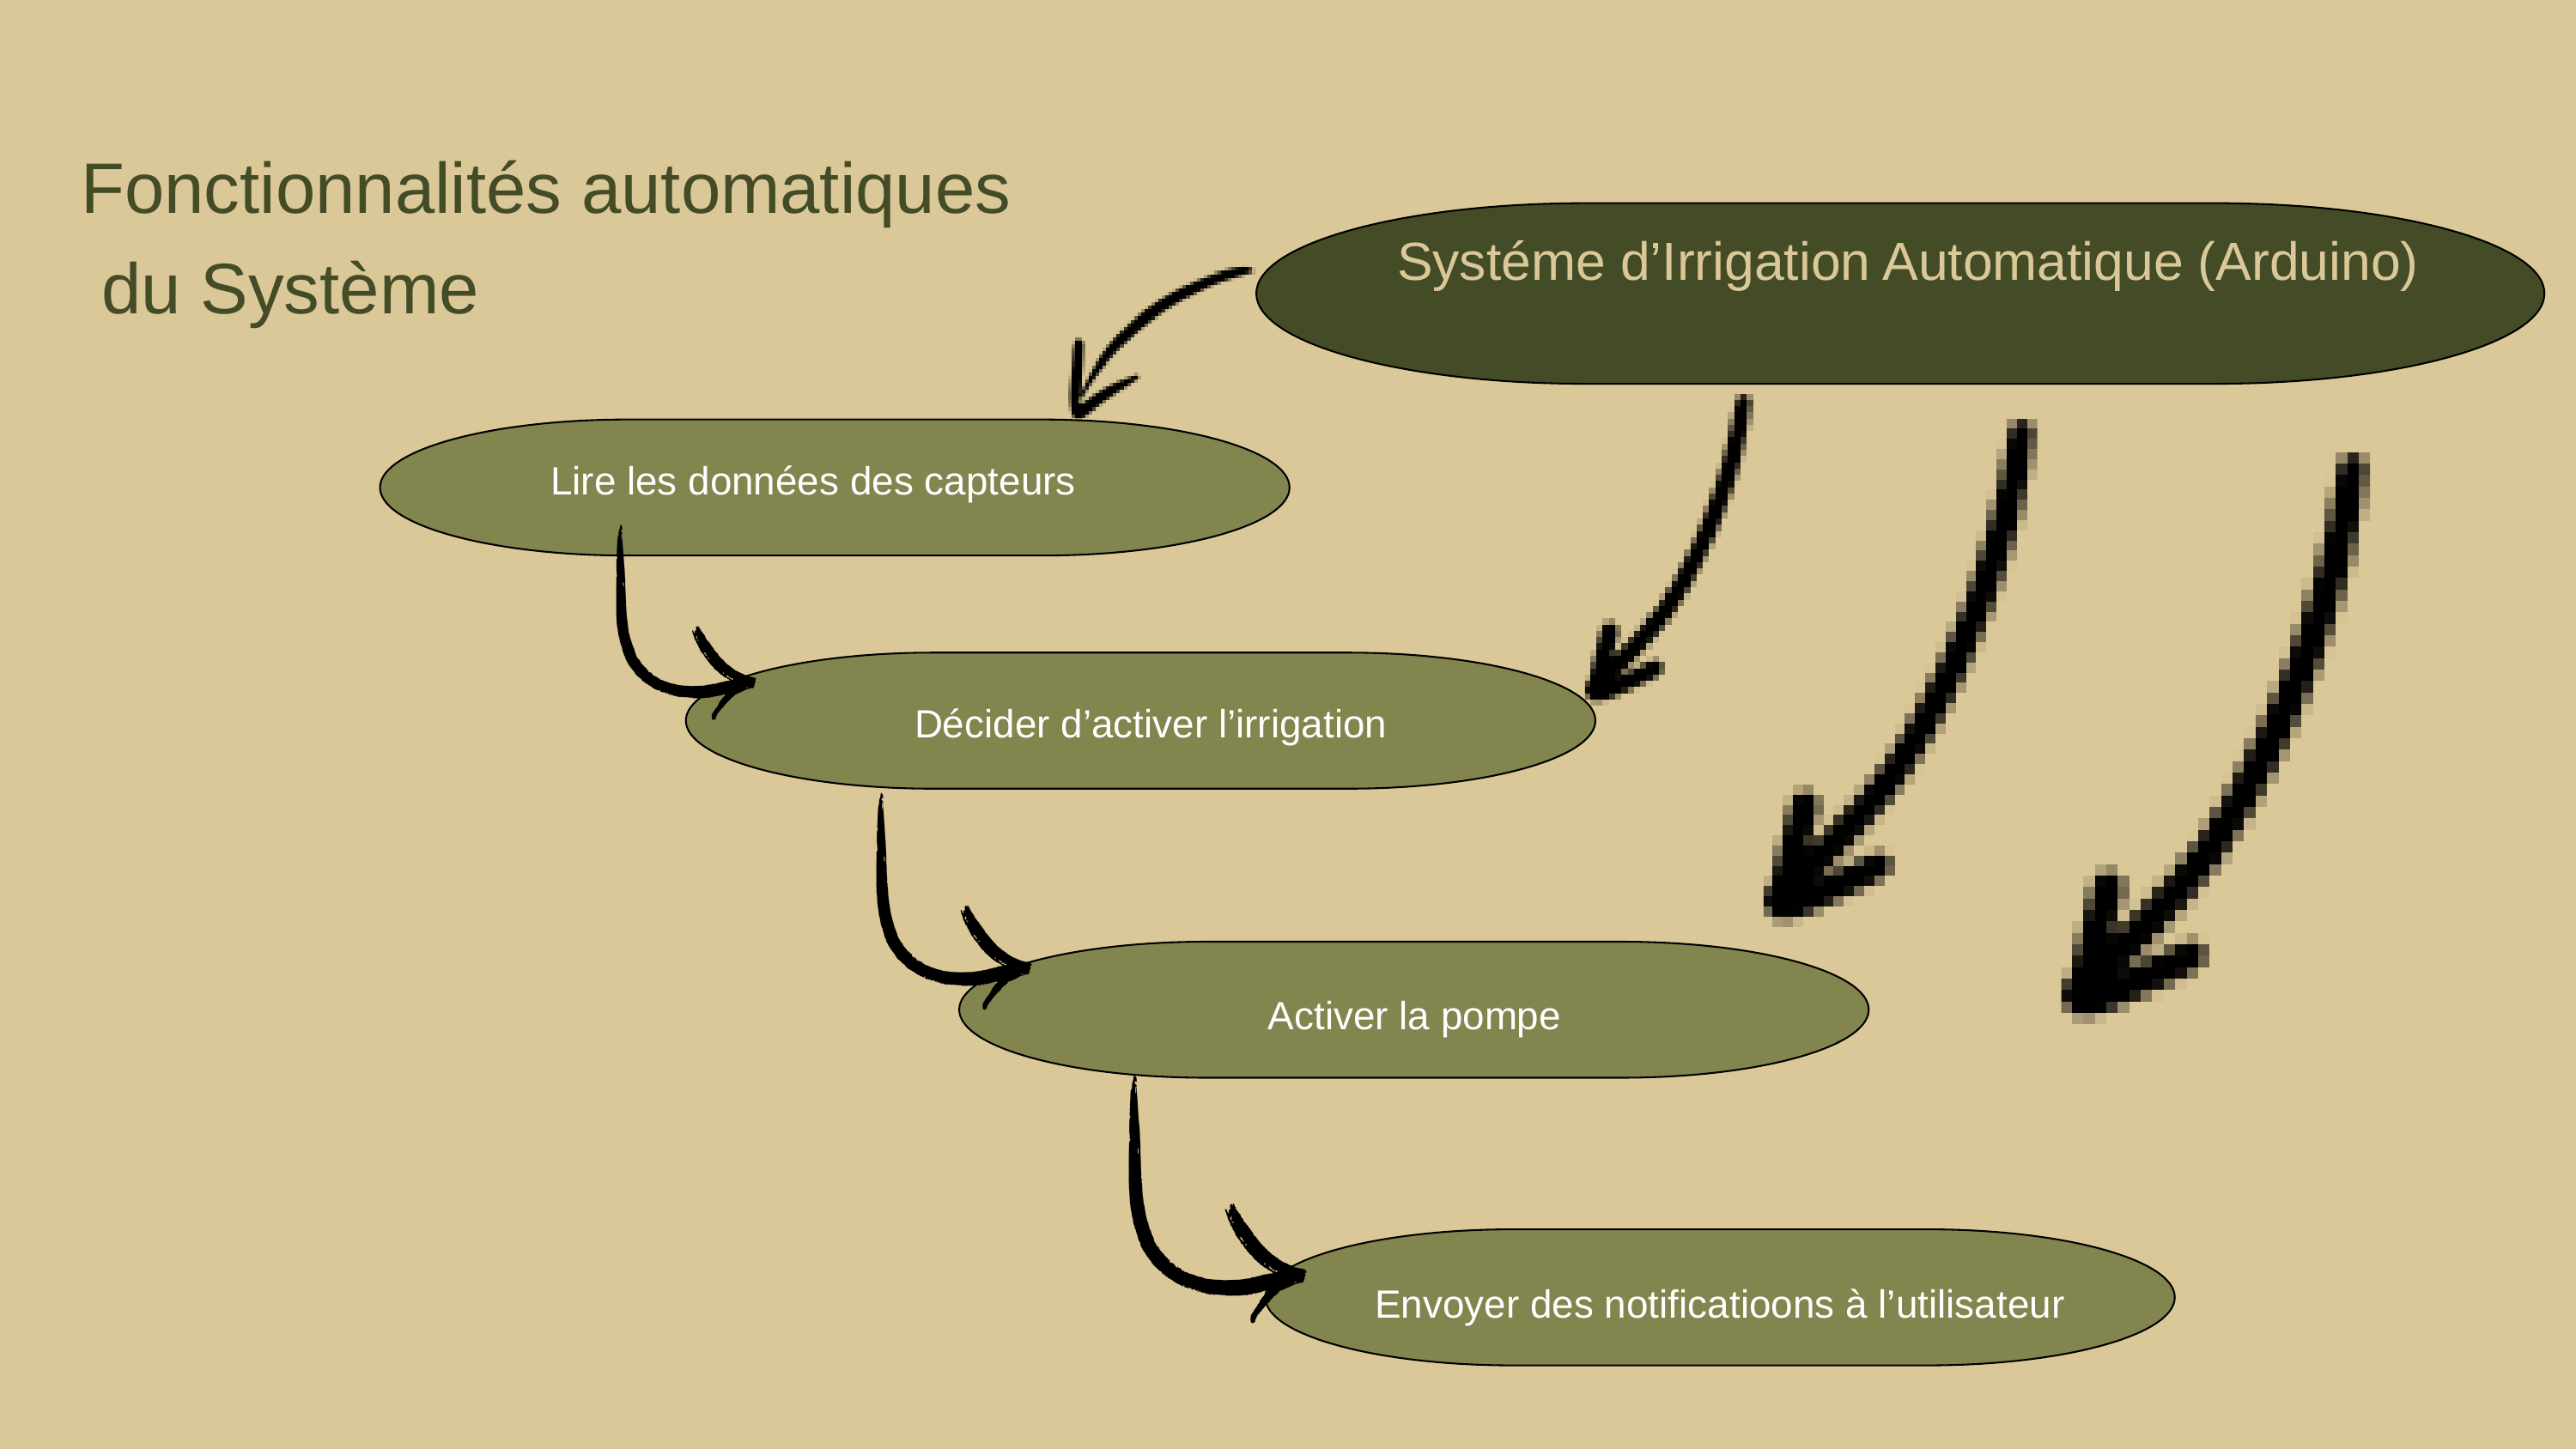

Fonctionnalités automatiques
 du Système

Systéme d’Irrigation Automatique (Arduino)

Lire les données des capteurs

Décider d’activer l’irrigation

Activer la pompe

Envoyer des notificatioons à l’utilisateur